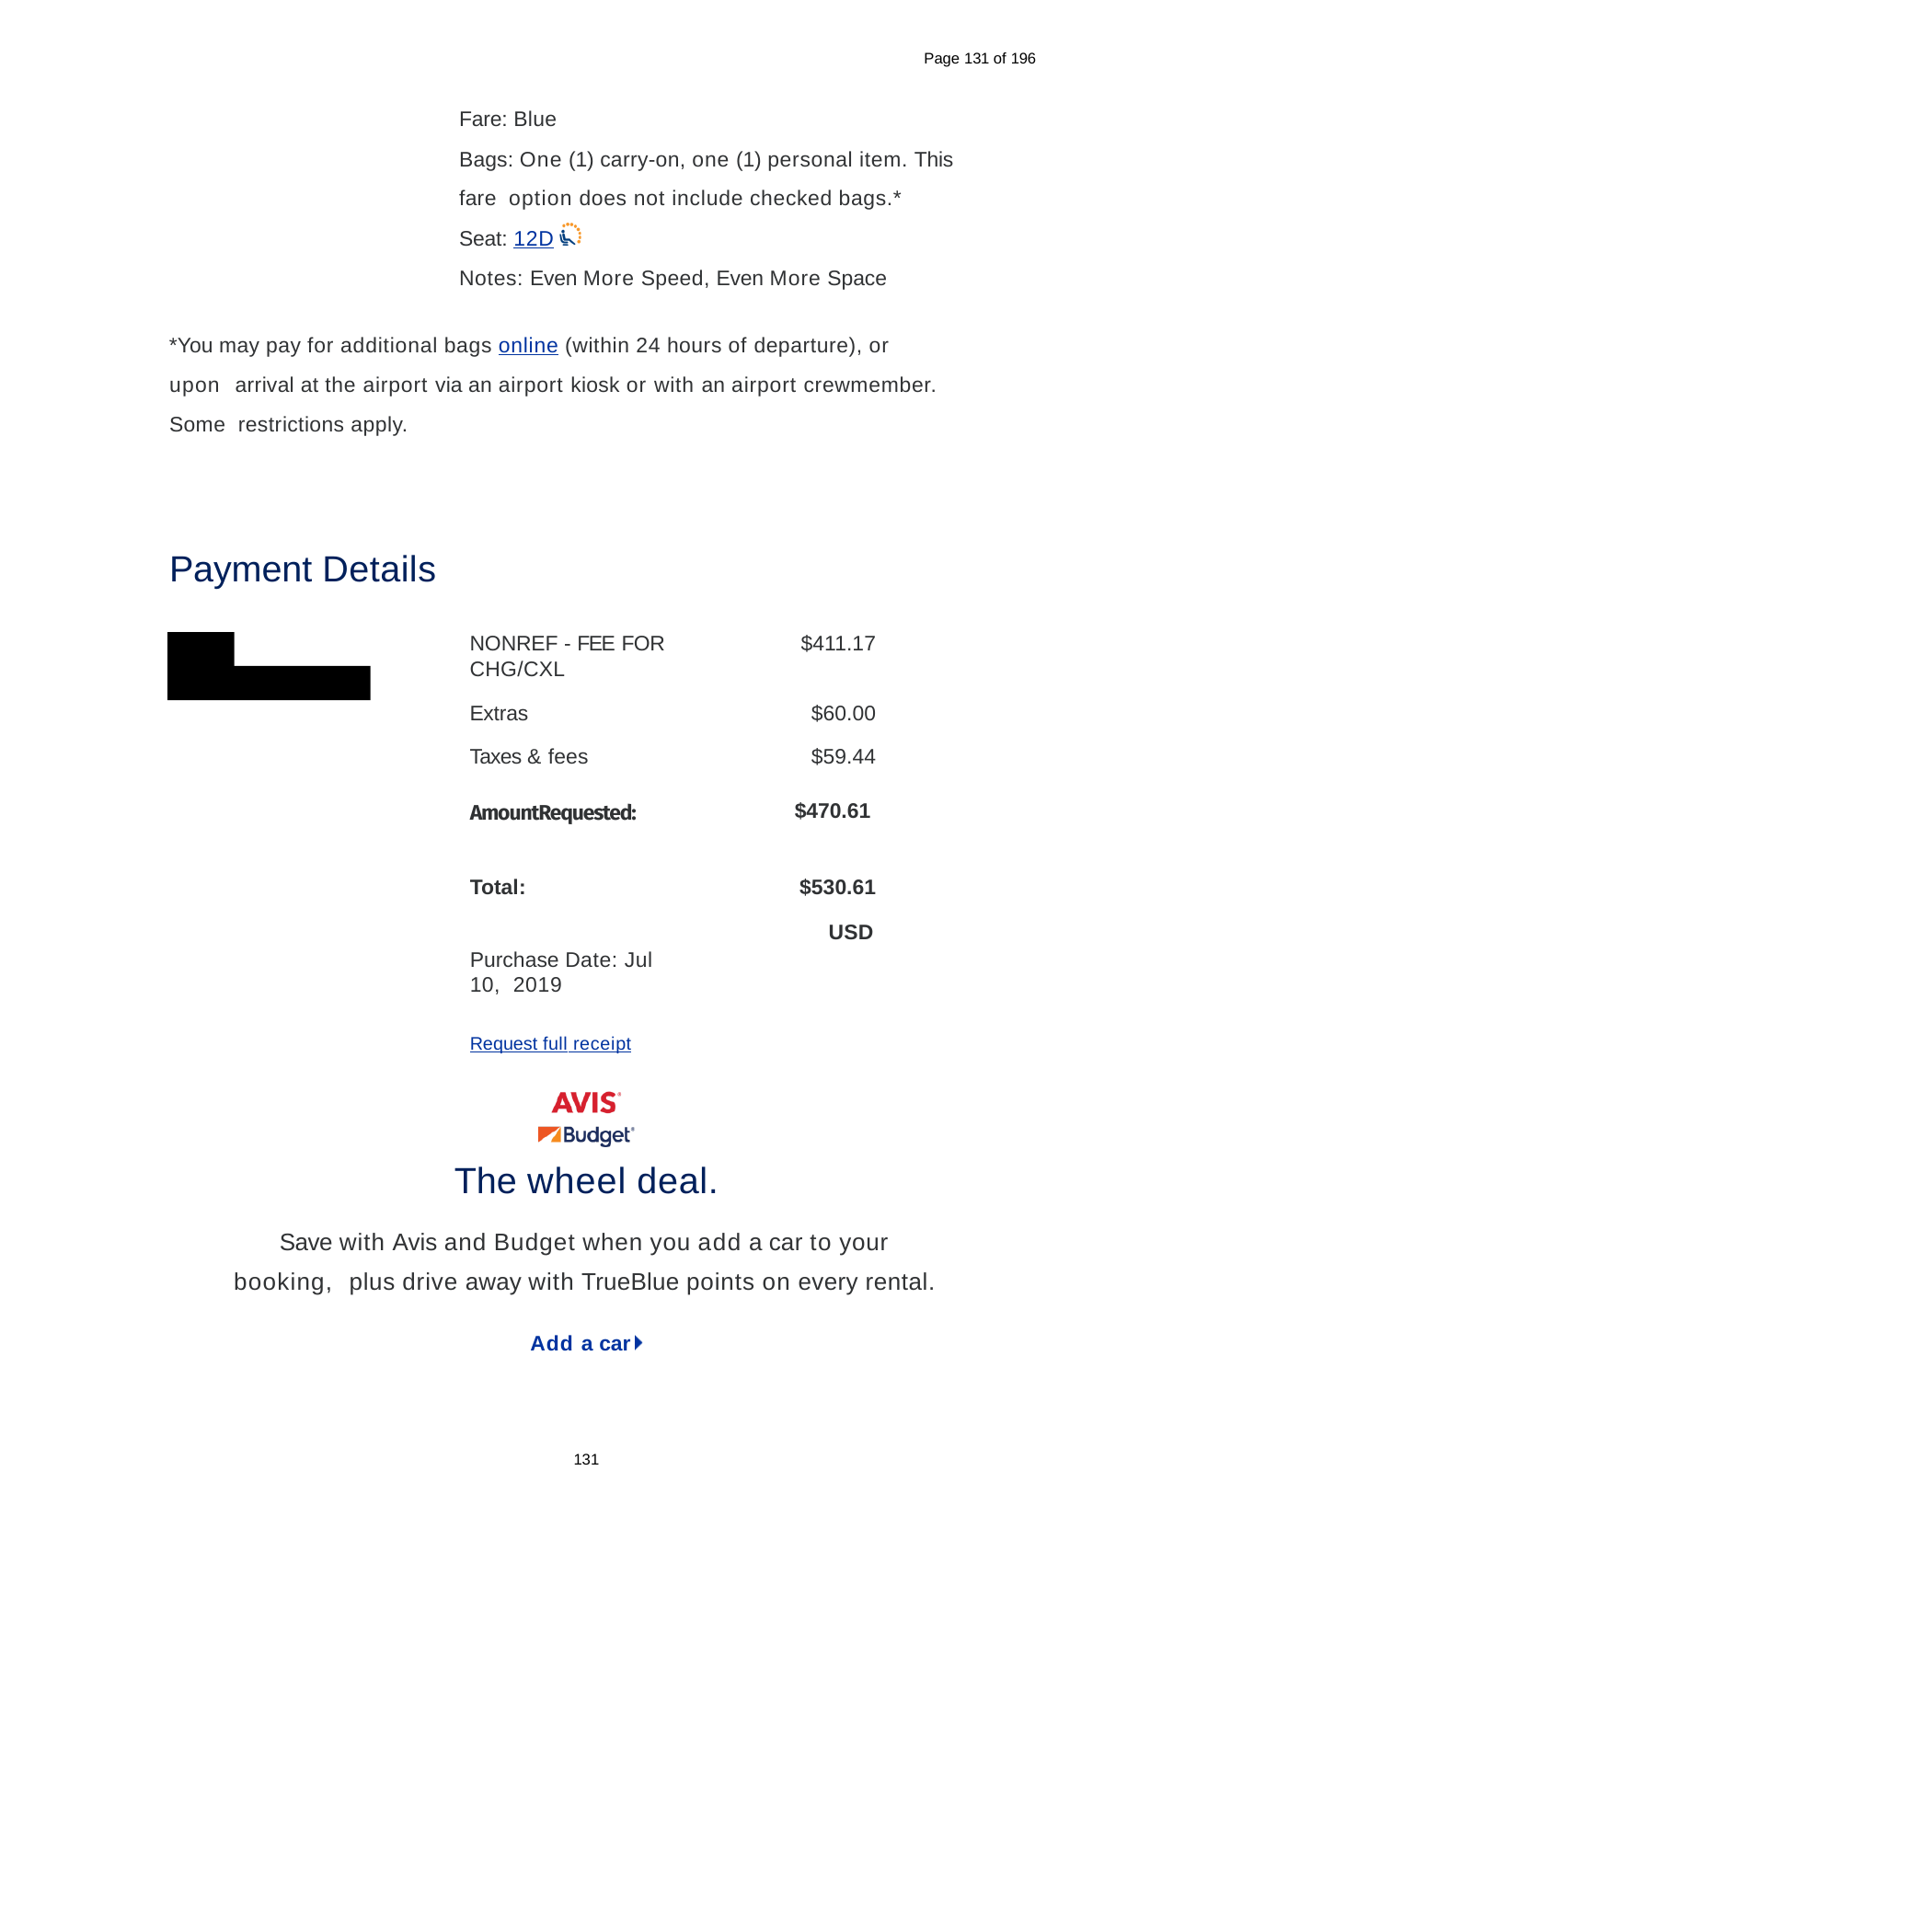

Page 131 of 196

Fare: Blue
Bags: One (1) carry-on, one (1) personal item. This fare  option does not include checked bags.*
Seat: 12D
Notes: Even More Speed, Even More Space

*You may pay for additional bags online (within 24 hours of departure), or upon  arrival at the airport via an airport kiosk or with an airport crewmember. Some  restrictions apply.

| Payment Details |  |  |
| --- | --- | --- |
|  | NONREF - FEE FOR CHG/CXL | $411.17 |
|  | Extras | $60.00 |
|  | Taxes & fees | $59.44 |
|  | AmountRequested: | $470.61 |
|  | Total: | $530.61 |

USD
Purchase Date: Jul 10,  2019

Request full receipt

The wheel deal.
Save with Avis and Budget when you add a car to your booking,  plus drive away with TrueBlue points on every rental.

Add a car

131